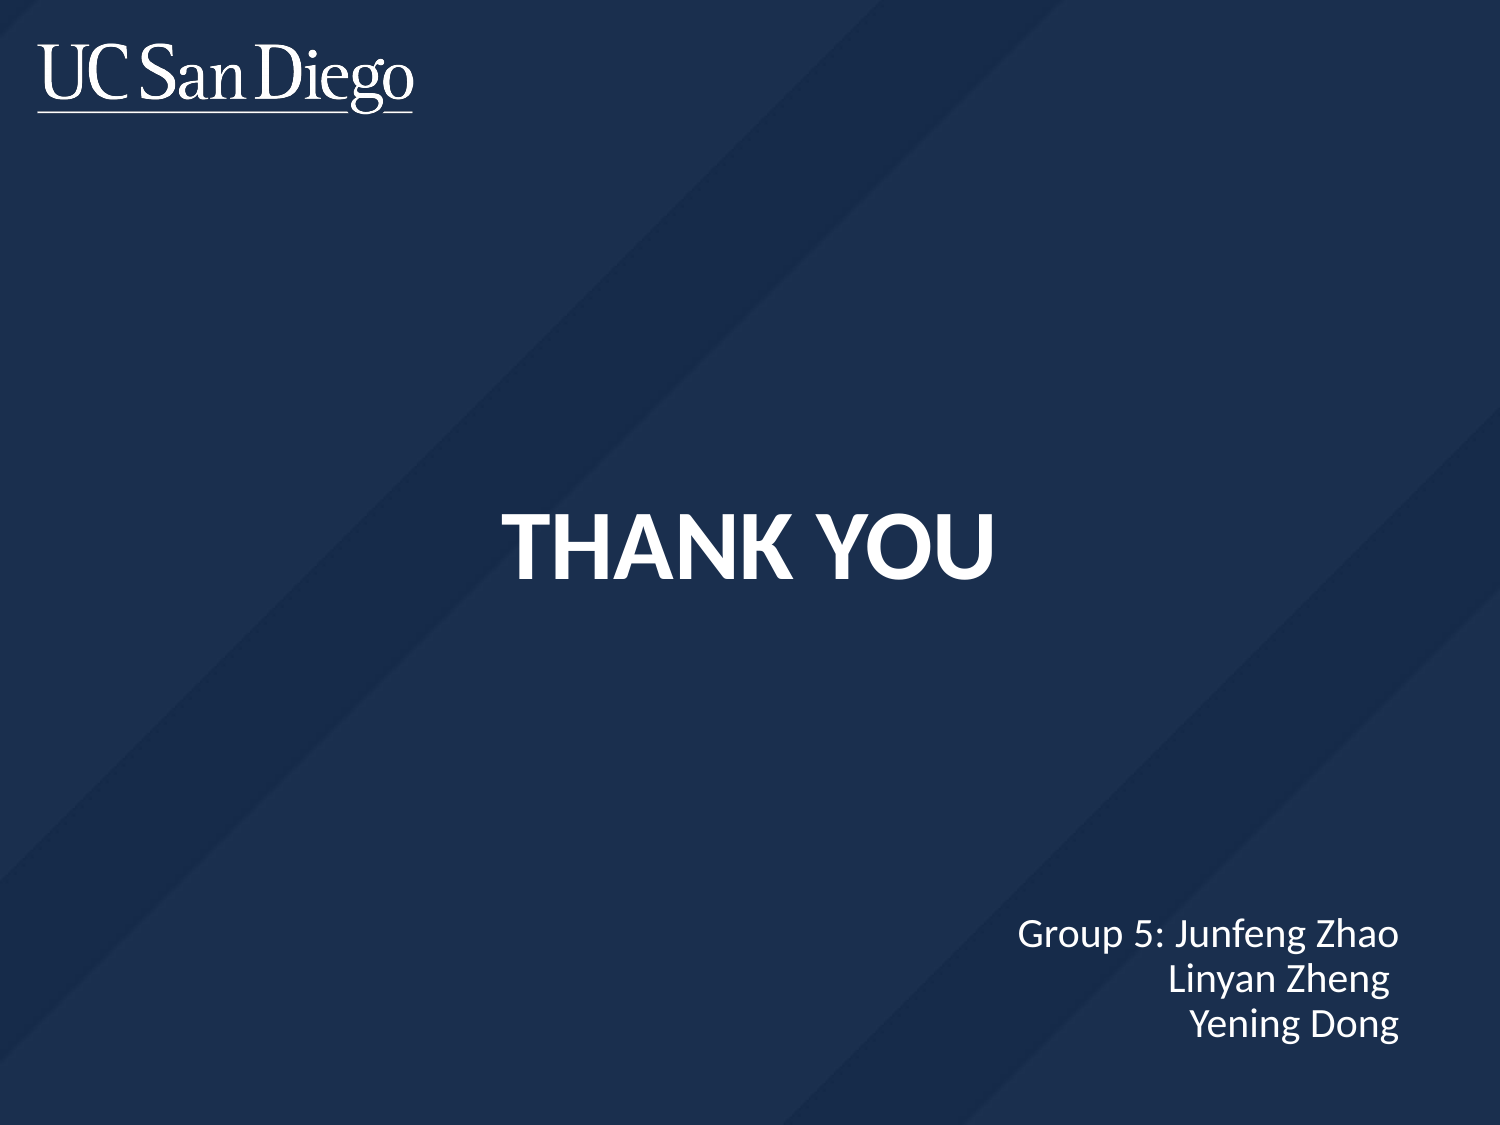

THANK YOU
Group 5: Junfeng Zhao
Linyan Zheng
Yening Dong